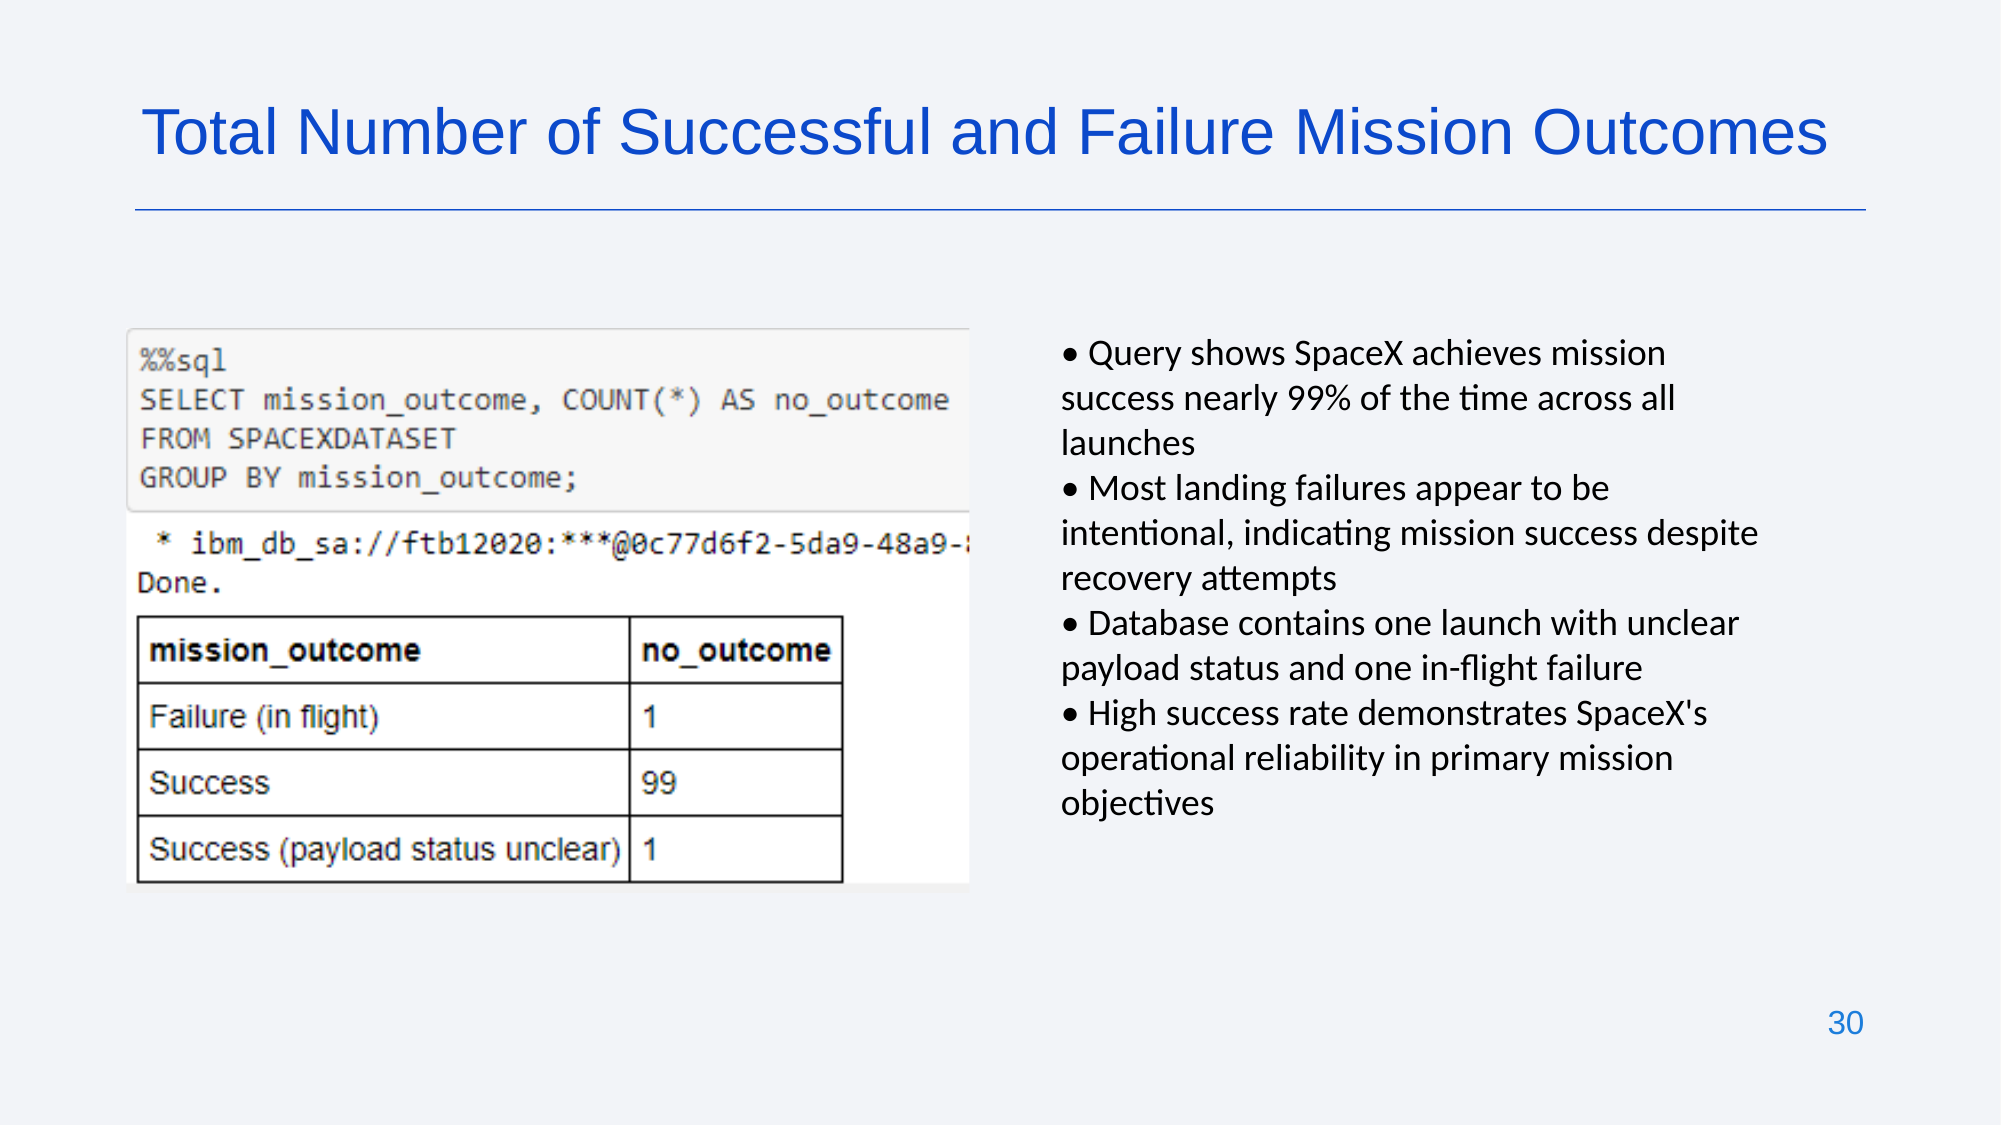

Total Number of Successful and Failure Mission Outcomes
• Query shows SpaceX achieves mission success nearly 99% of the time across all launches
• Most landing failures appear to be intentional, indicating mission success despite recovery attempts
• Database contains one launch with unclear payload status and one in-flight failure
• High success rate demonstrates SpaceX's operational reliability in primary mission objectives

30